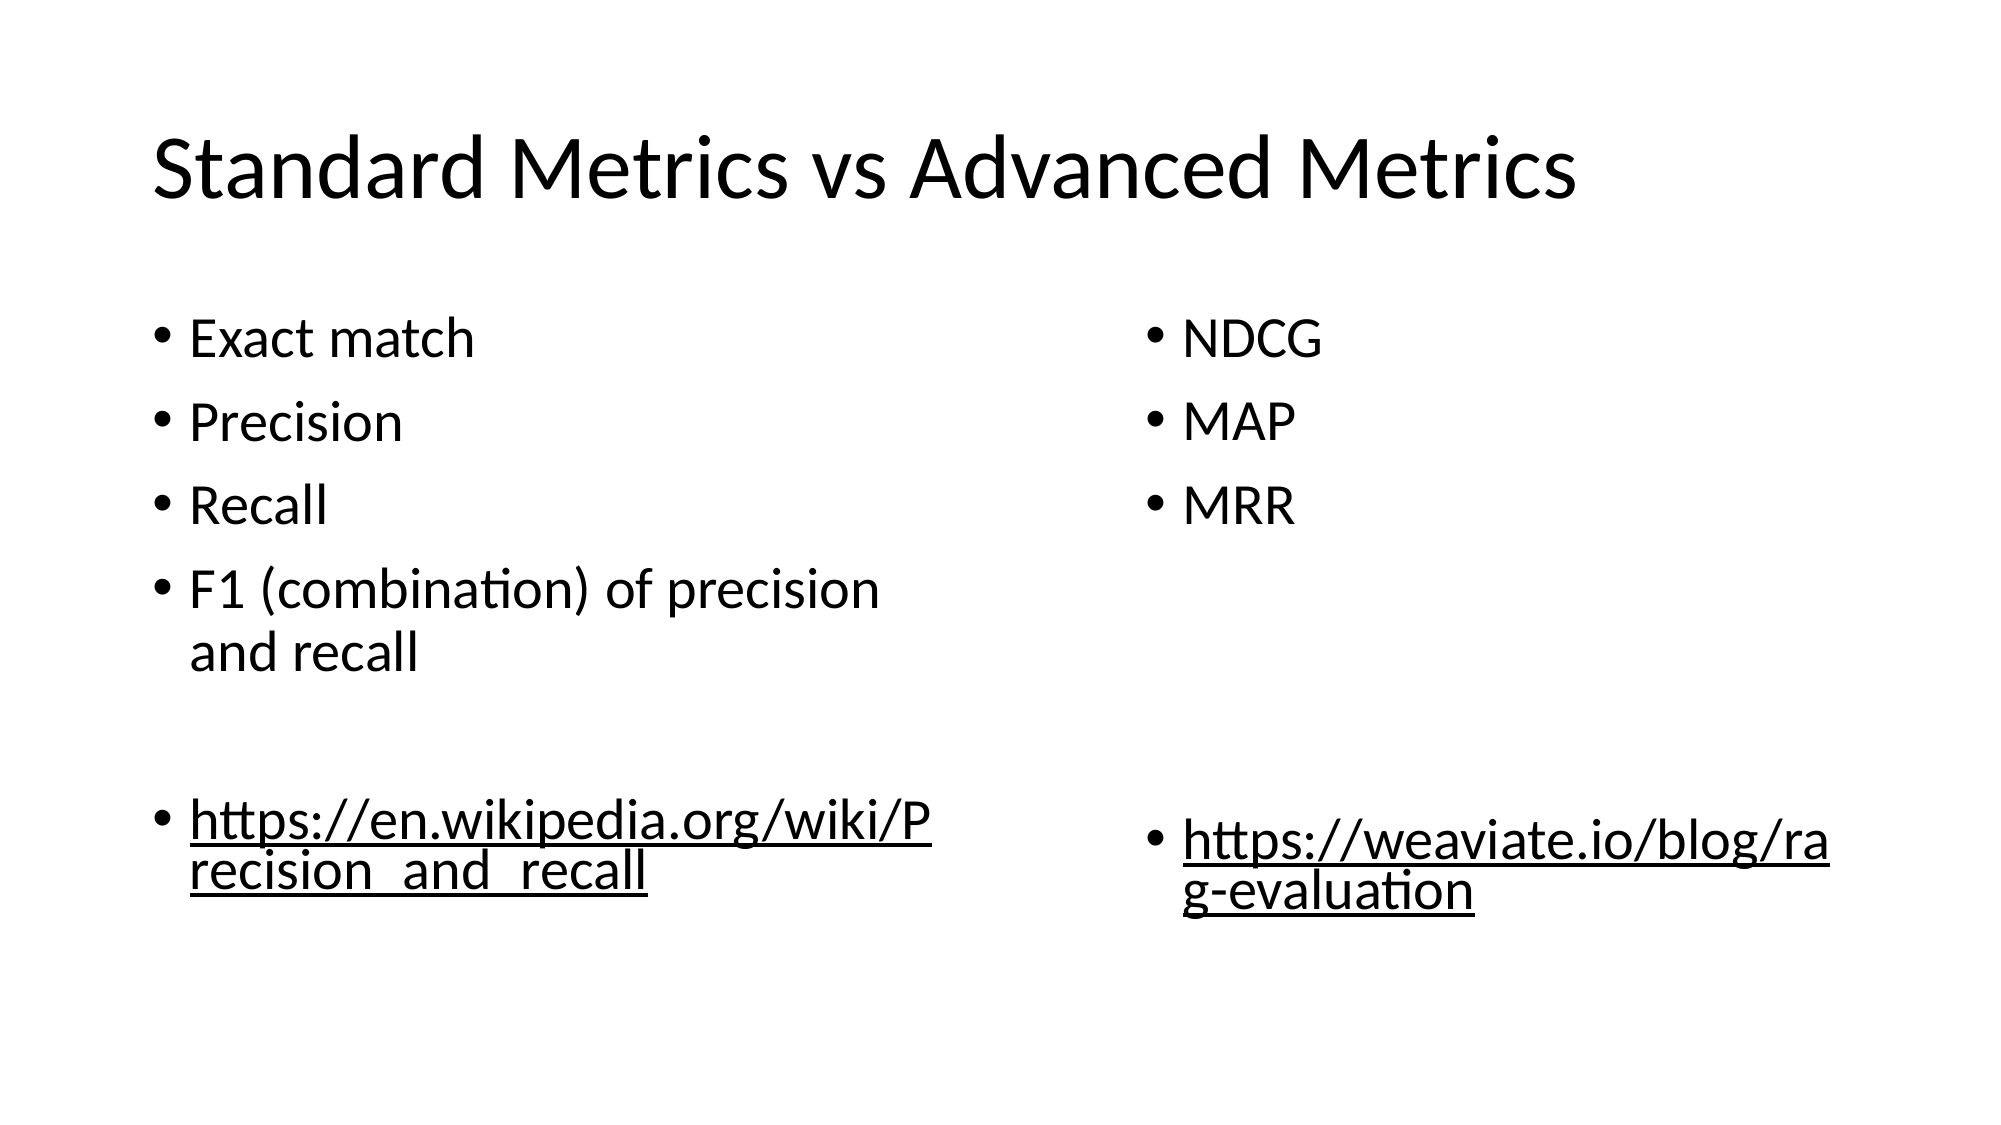

# Standard Metrics vs Advanced Metrics
Exact match
Precision
Recall
F1 (combination) of precision and recall

https://en.wikipedia.org/wiki/Precision_and_recall
NDCG
MAP
MRR

https://weaviate.io/blog/rag-evaluation